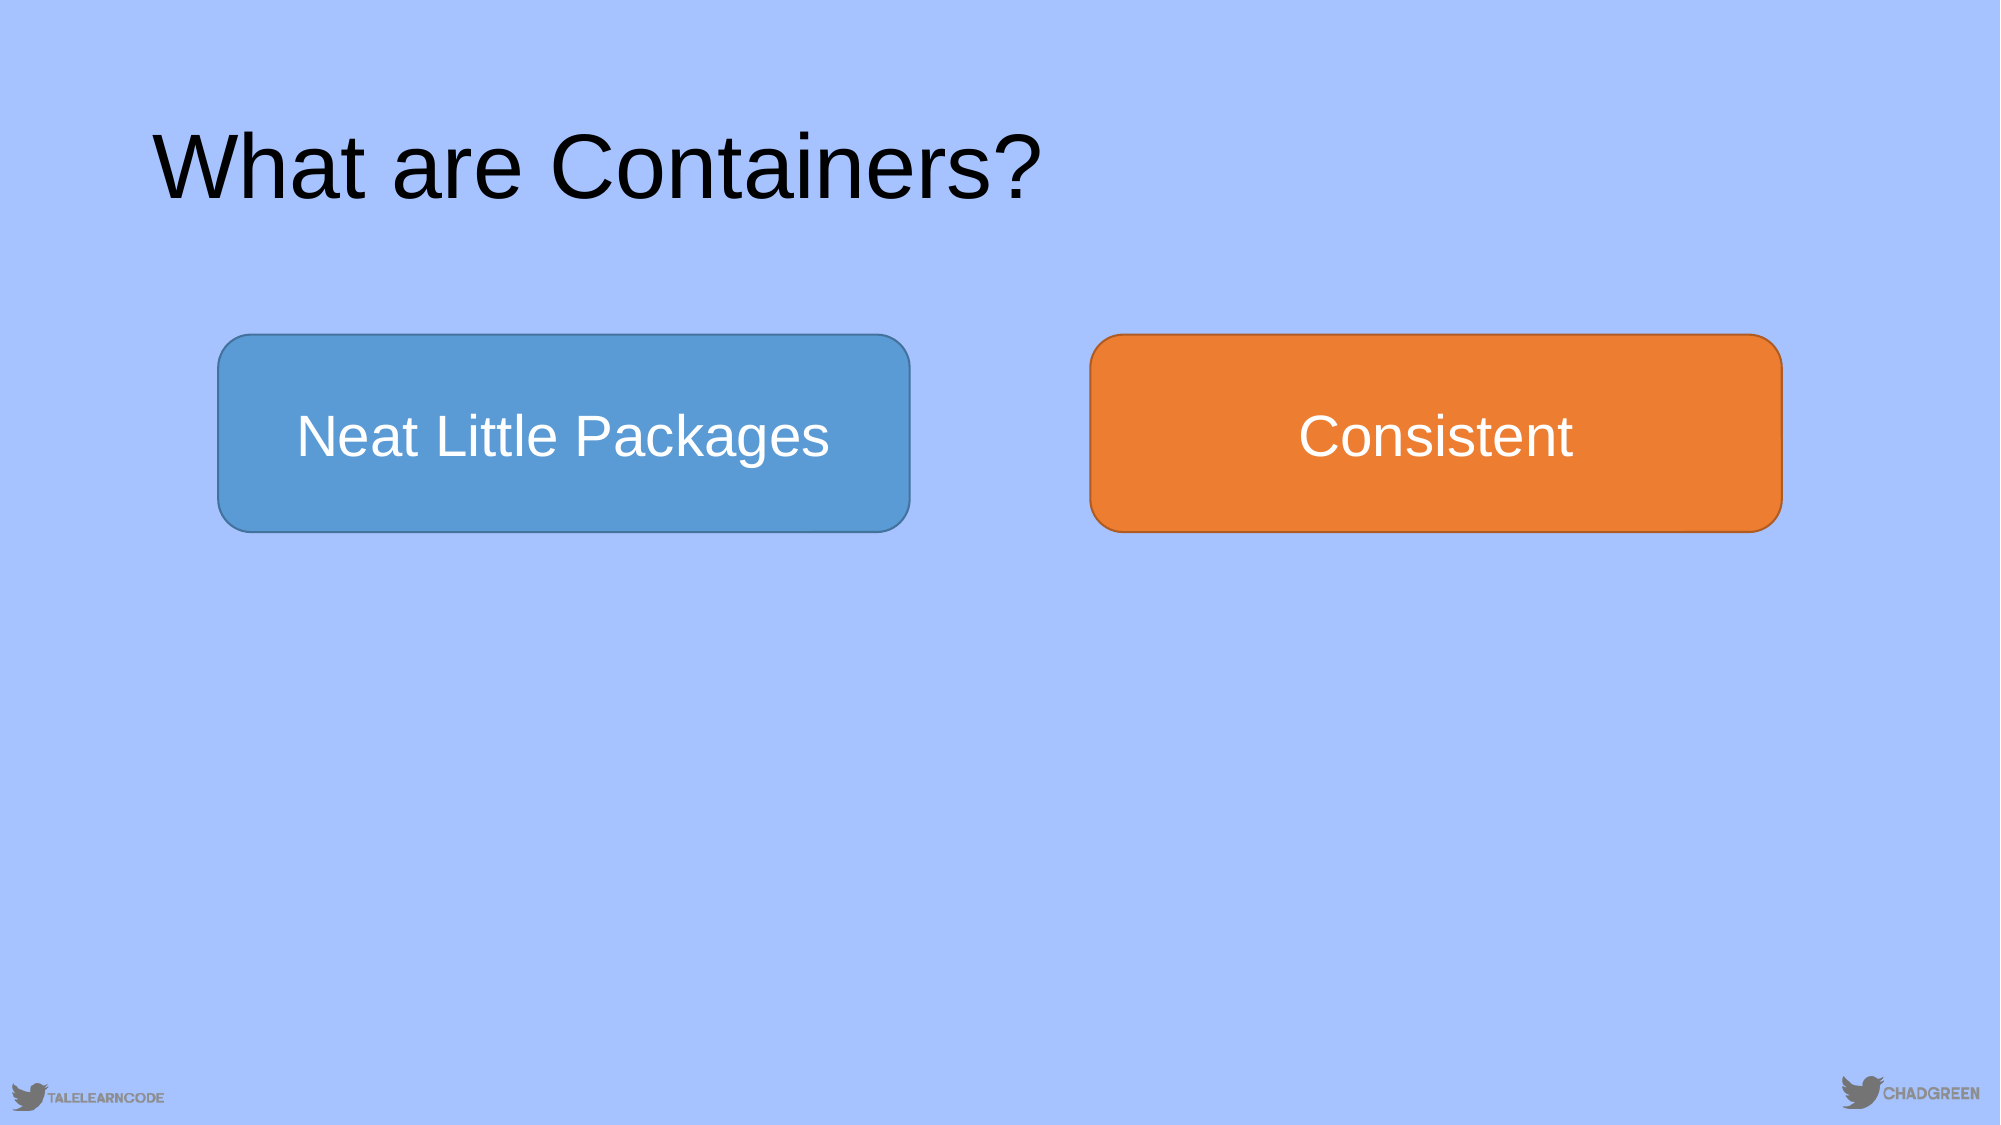

# What are Containers?
Neat Little Packages
Consistent